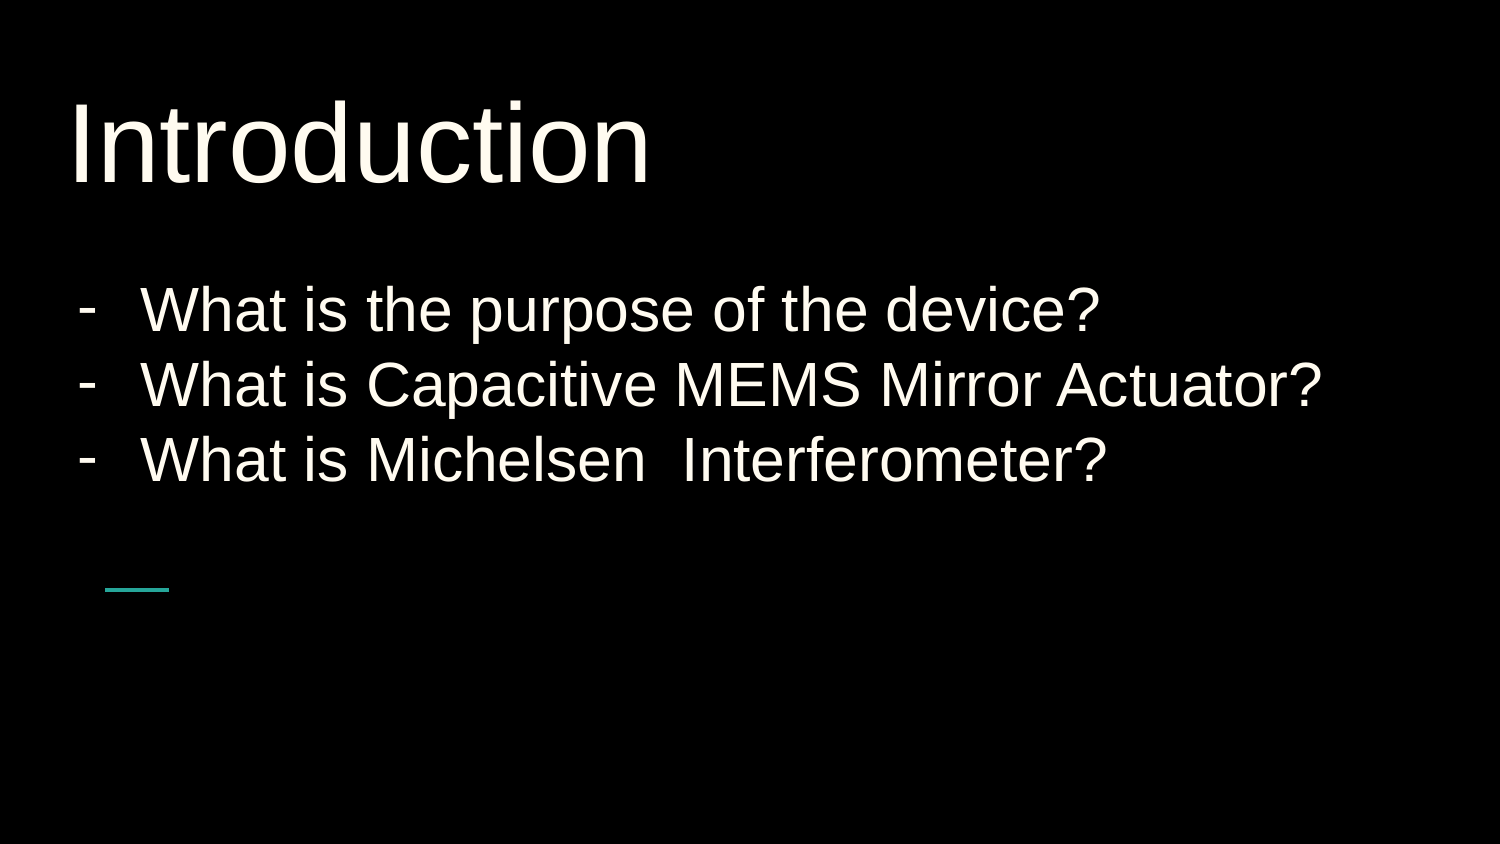

# Introduction
What is the purpose of the device?
What is Capacitive MEMS Mirror Actuator?
What is Michelsen  Interferometer?